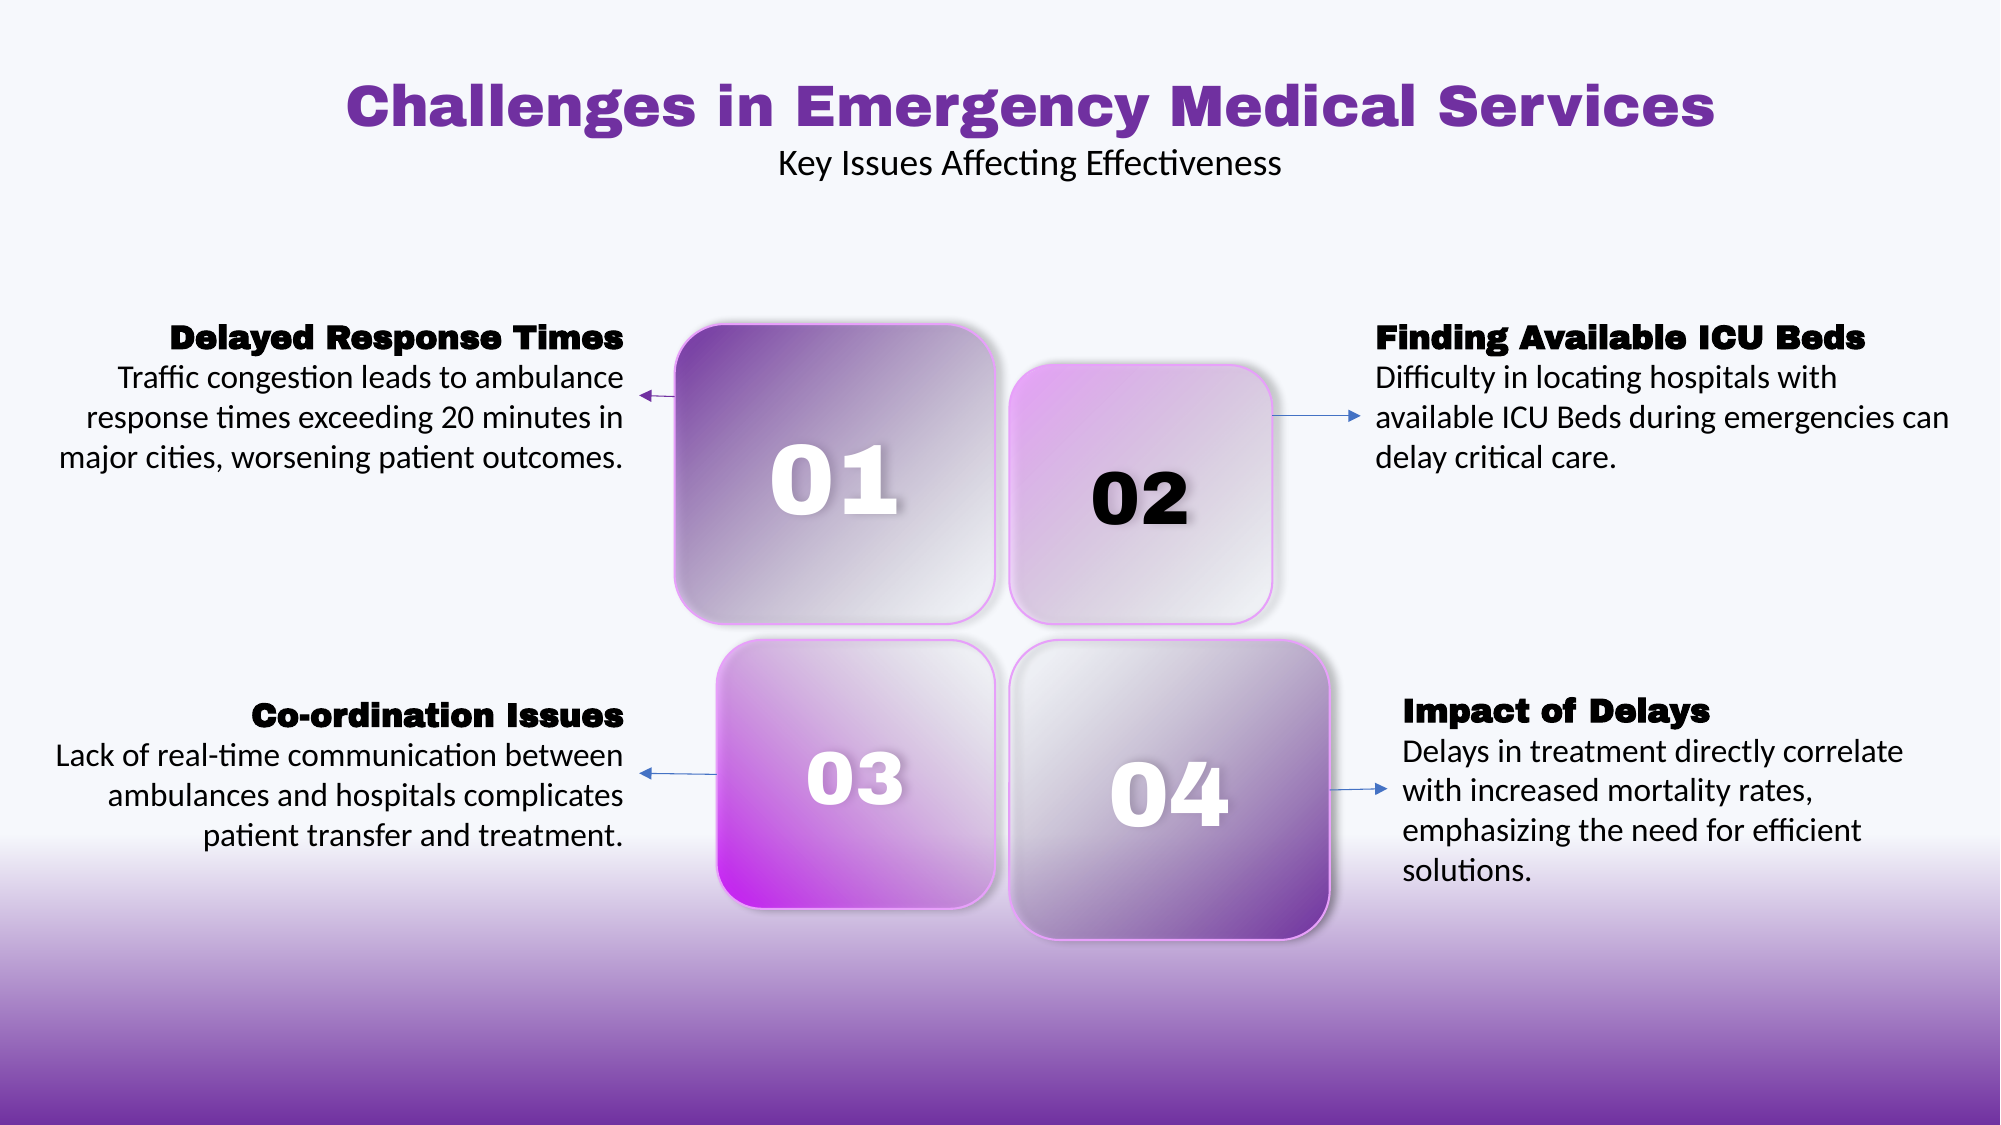

Challenges in Emergency Medical Services
Key Issues Affecting Effectiveness
Delayed Response Times
Traffic congestion leads to ambulance response times exceeding 20 minutes in major cities, worsening patient outcomes.
Finding Available ICU Beds
Difficulty in locating hospitals with available ICU Beds during emergencies can delay critical care.
01
02
03
04
Impact of Delays
Delays in treatment directly correlate with increased mortality rates, emphasizing the need for efficient solutions.
Co-ordination Issues
Lack of real-time communication between ambulances and hospitals complicates patient transfer and treatment.